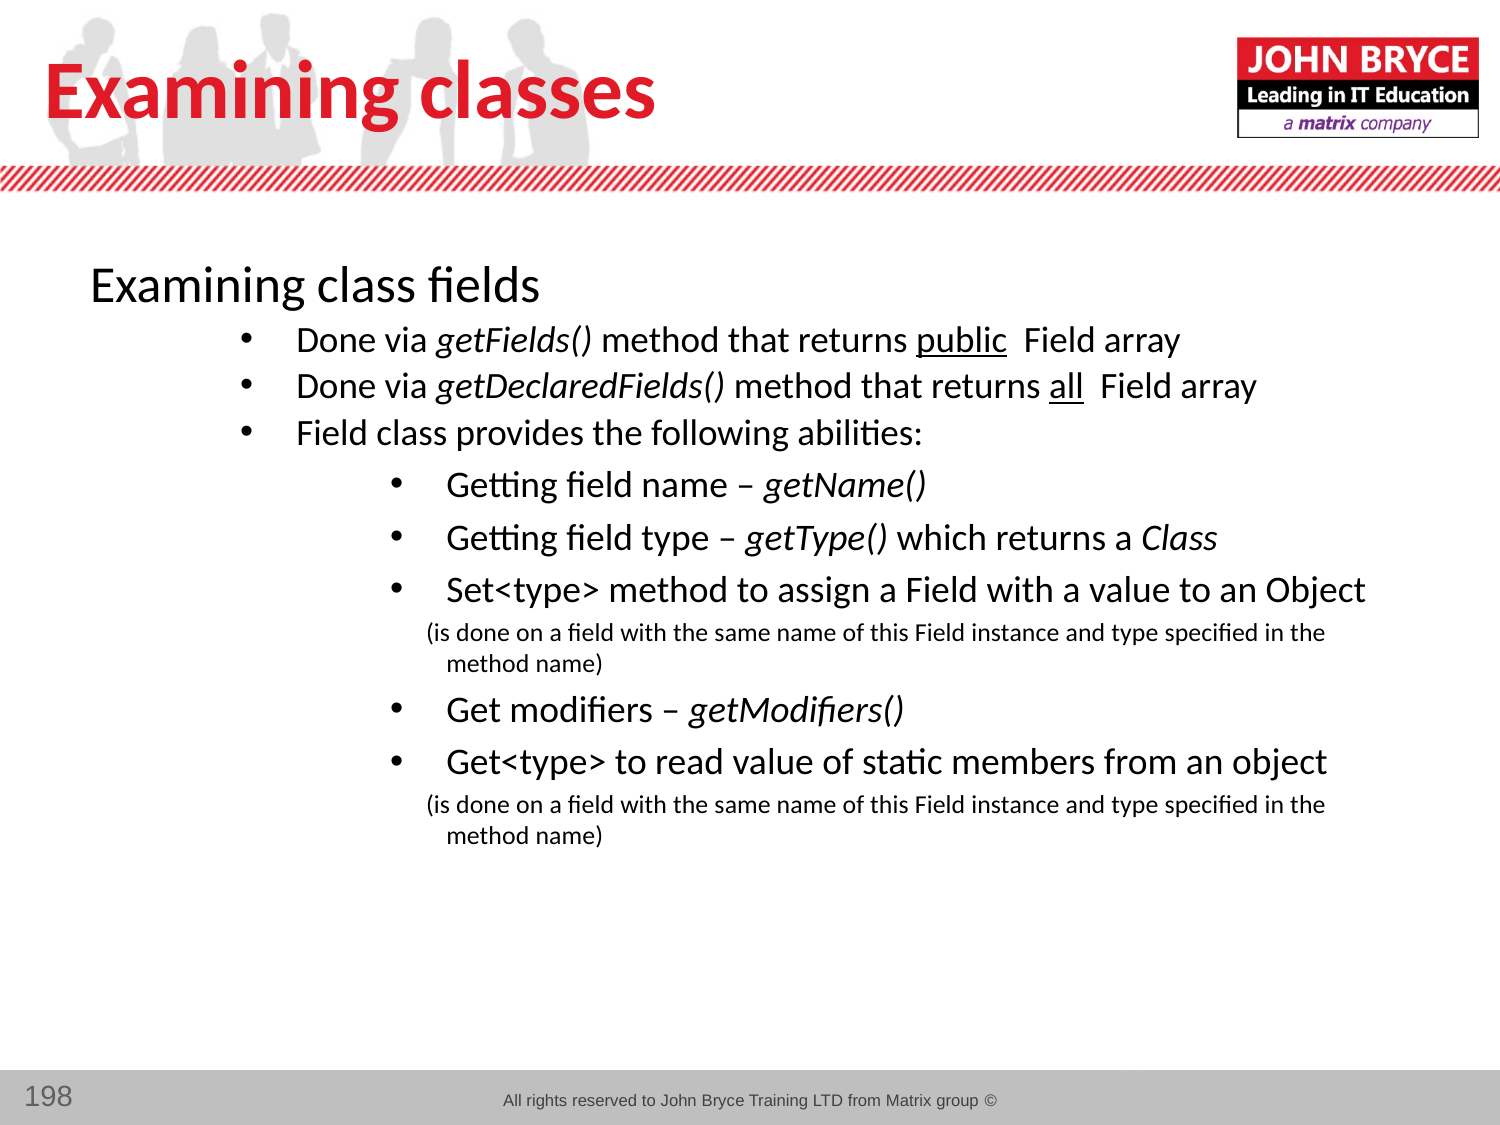

# Examining classes
Examining class fields
Done via getFields() method that returns public  Field array
Done via getDeclaredFields() method that returns all  Field array
Field class provides the following abilities:
Getting field name – getName()
Getting field type – getType() which returns a Class
Set<type> method to assign a Field with a value to an Object
      (is done on a field with the same name of this Field instance and type specified in the method name)
Get modifiers – getModifiers()
Get<type> to read value of static members from an object
      (is done on a field with the same name of this Field instance and type specified in the method name)